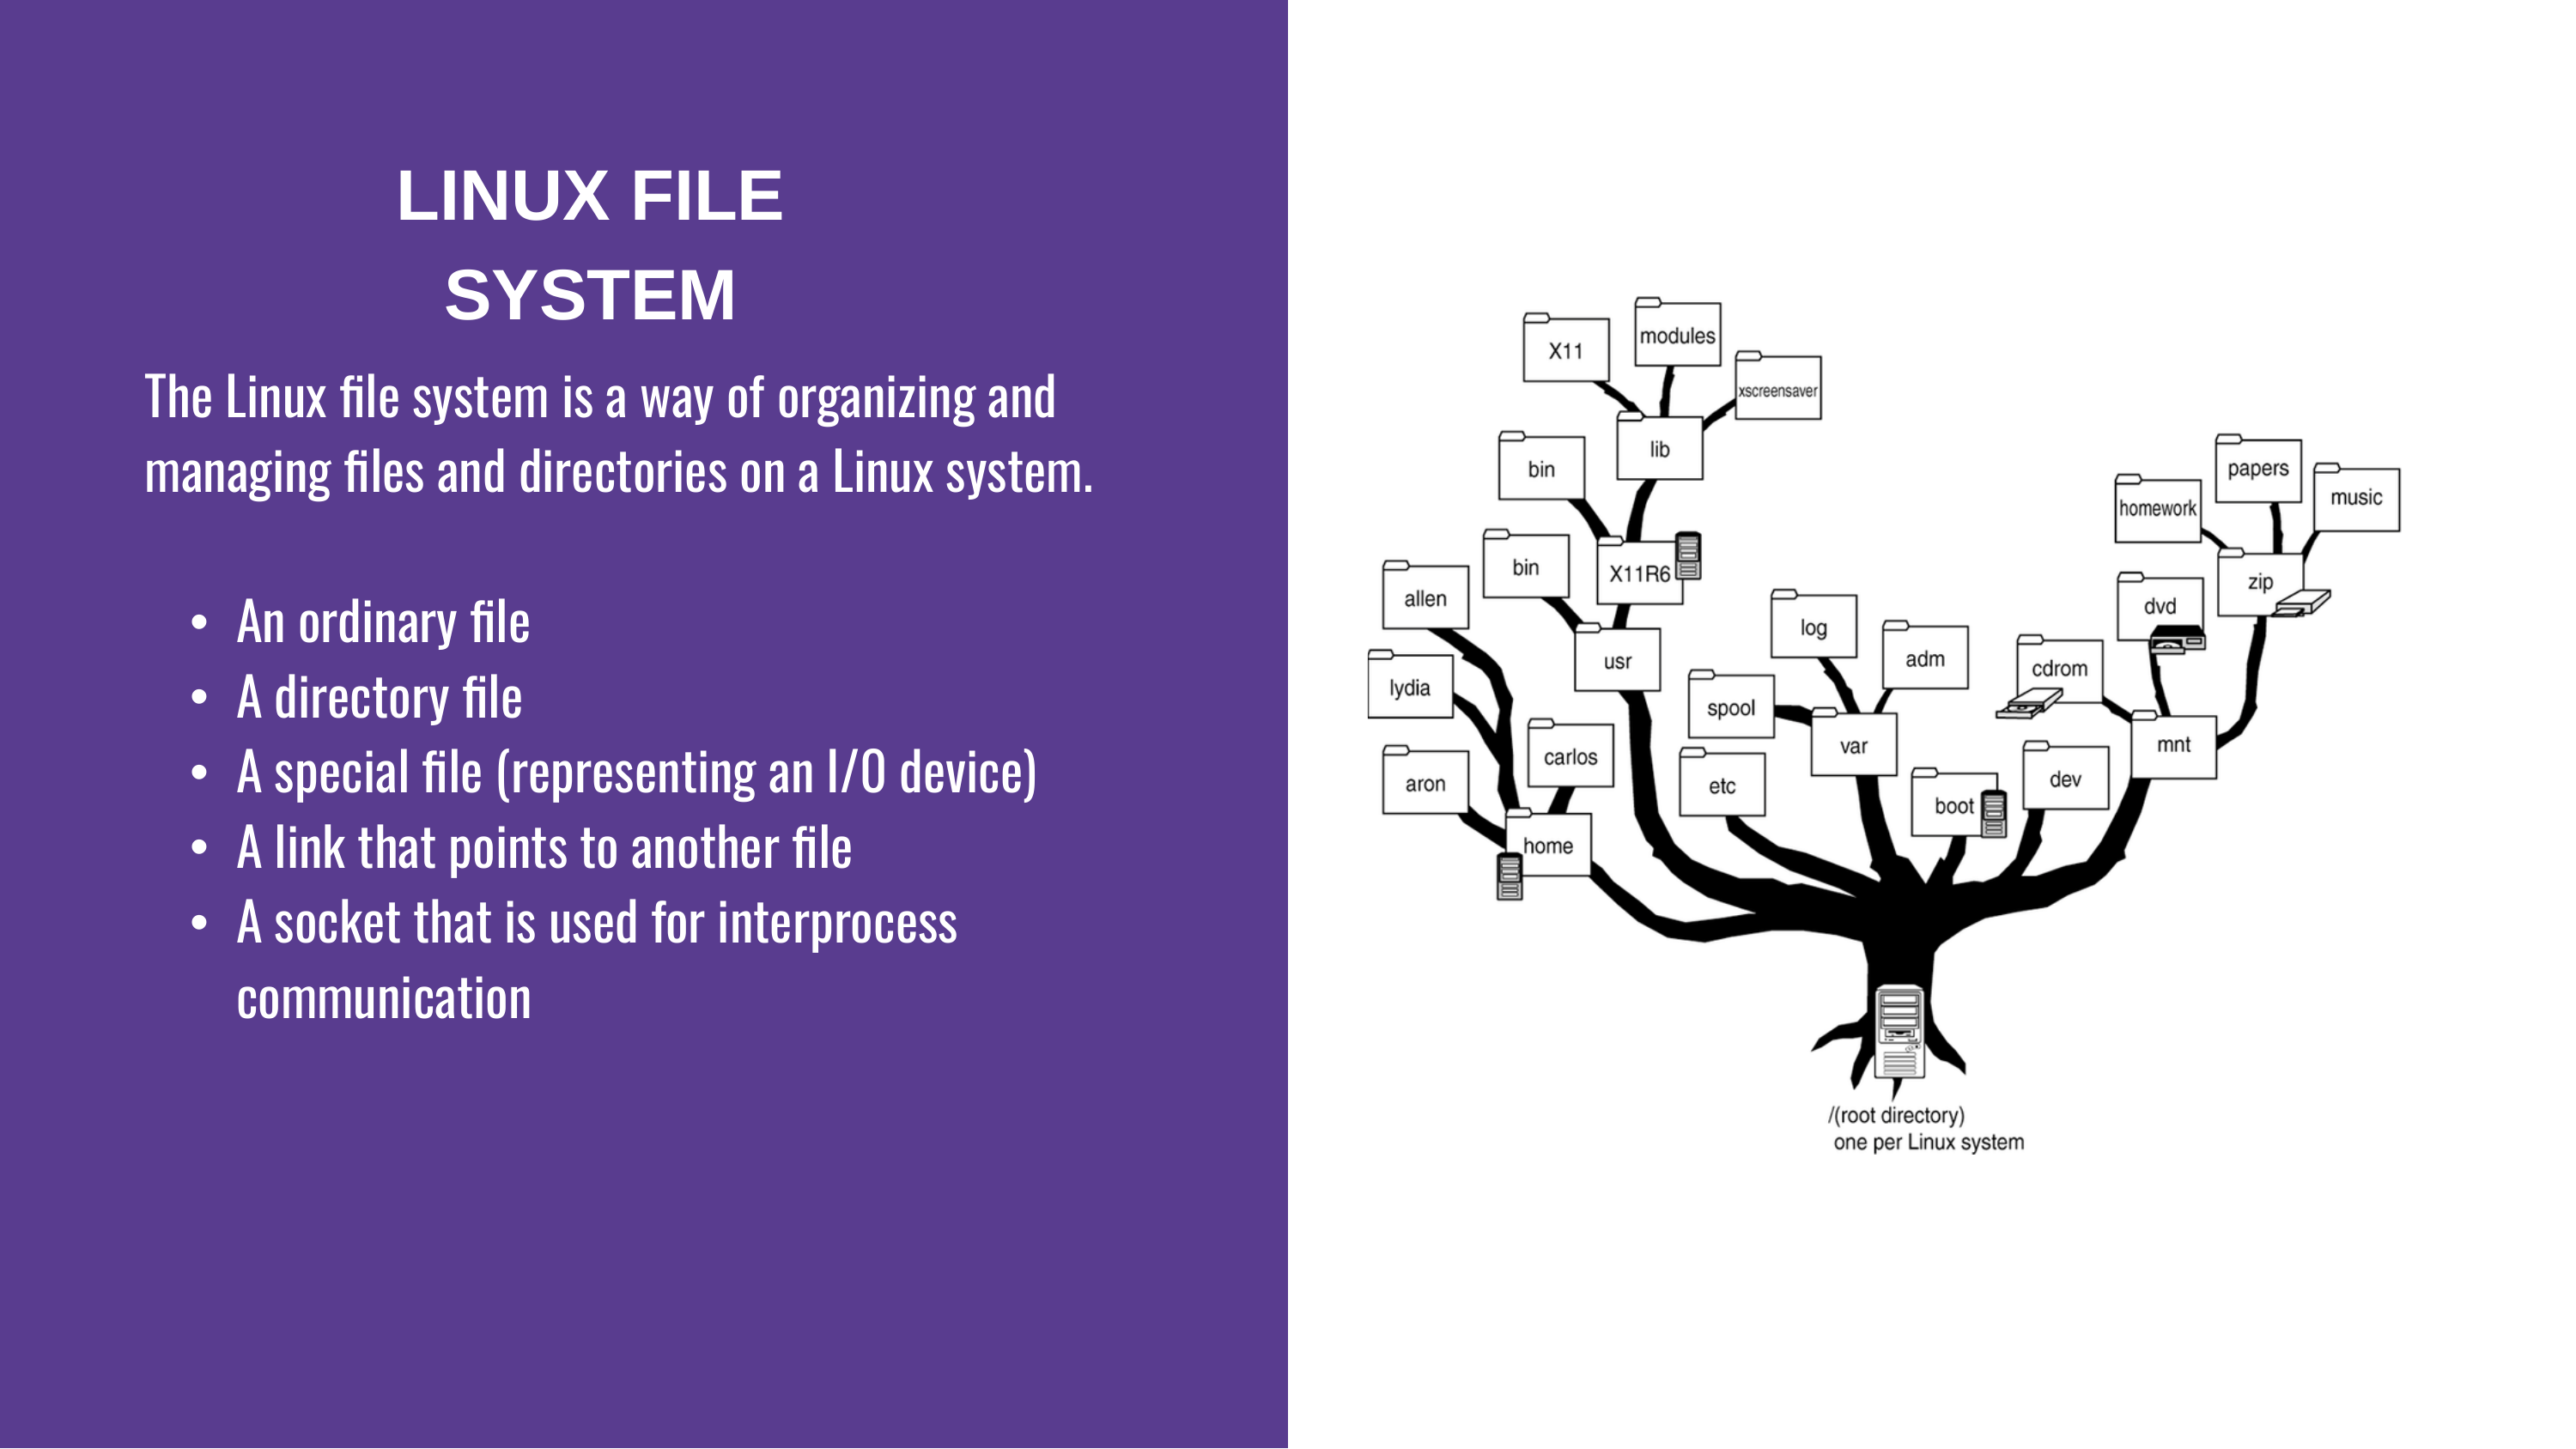

LINUX FILE SYSTEM

The Linux file system is a way of organizing and managing files and directories on a Linux system.

An ordinary file
A directory file
A special file (representing an I/0 device)
A link that points to another file
A socket that is used for interprocess communication